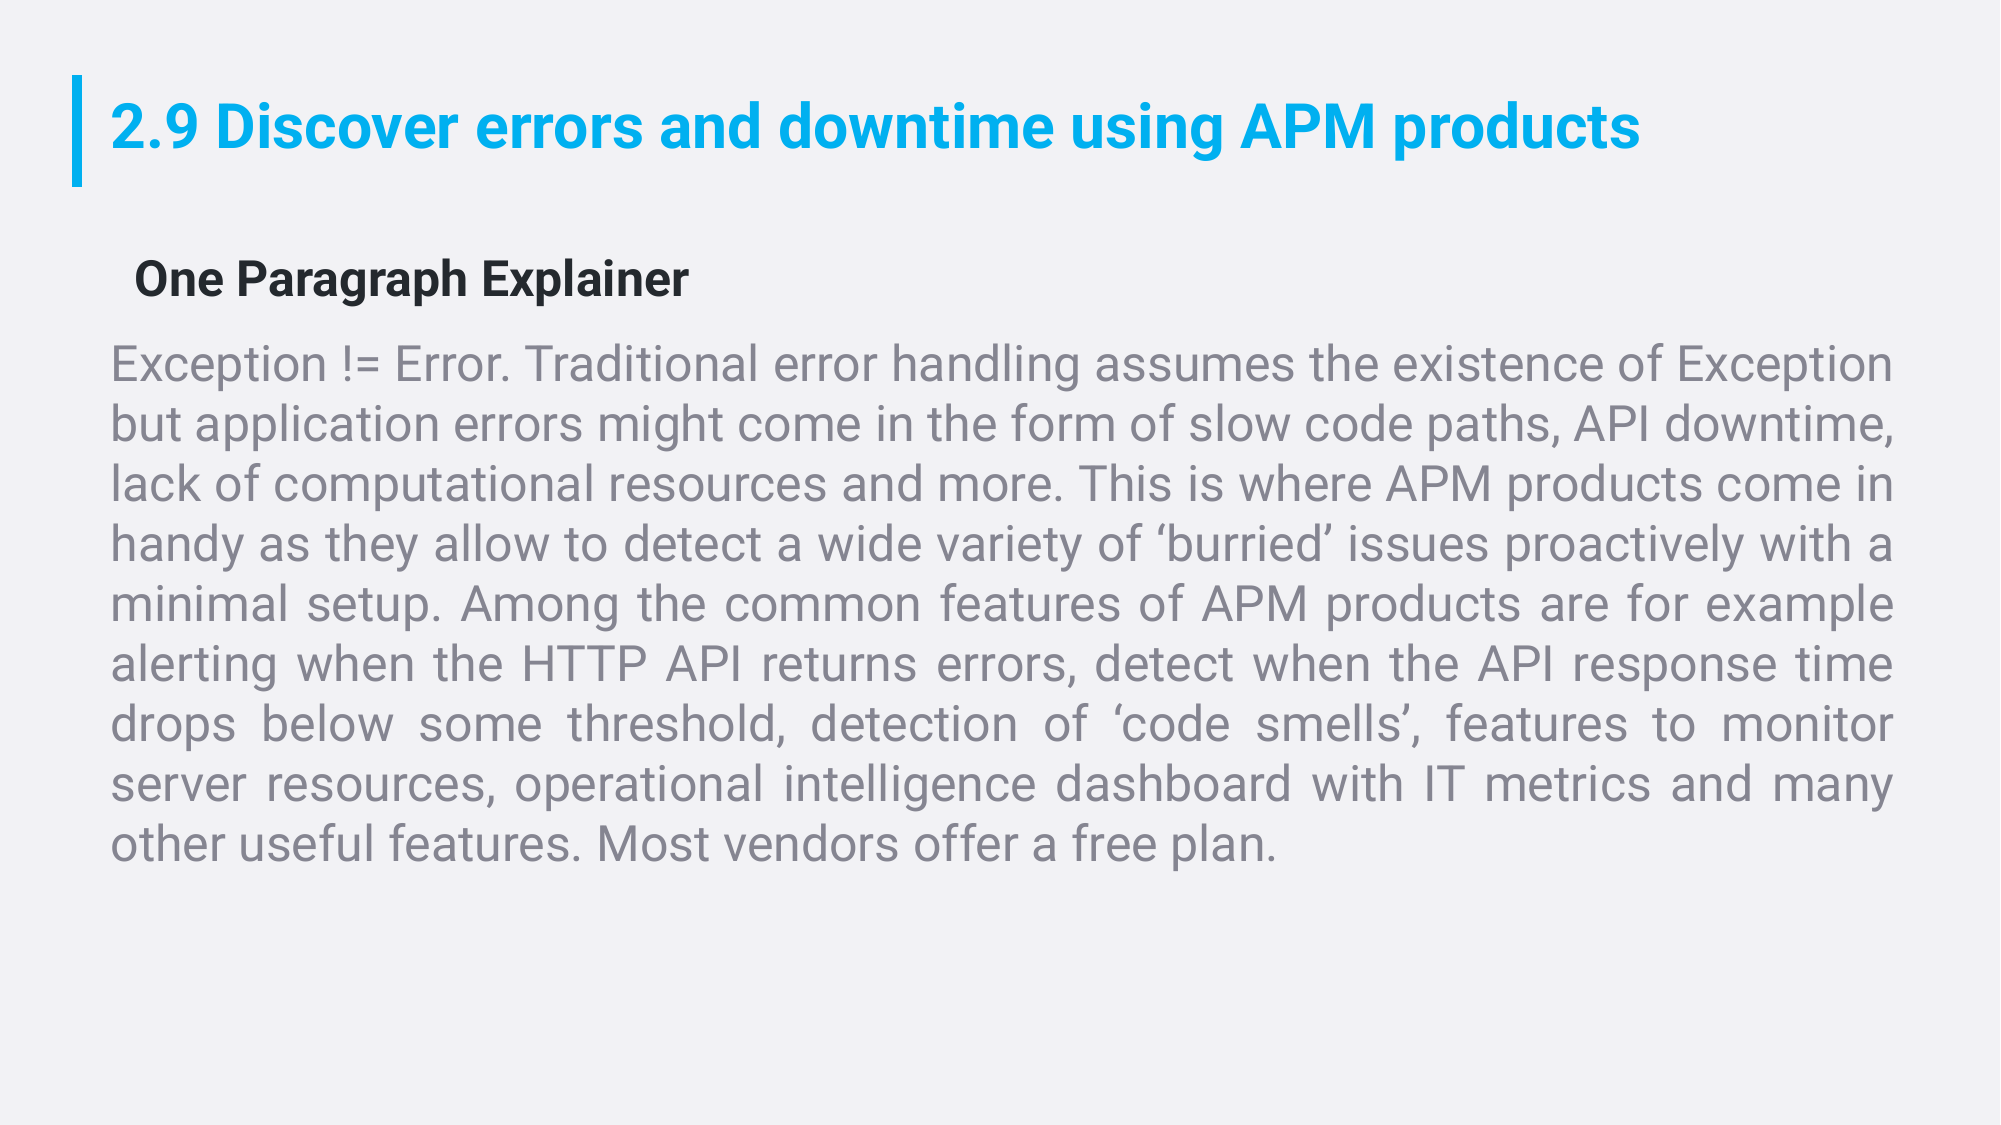

# 2.9 Discover errors and downtime using APM products
One Paragraph Explainer
Exception != Error. Traditional error handling assumes the existence of Exception but application errors might come in the form of slow code paths, API downtime, lack of computational resources and more. This is where APM products come in handy as they allow to detect a wide variety of ‘burried’ issues proactively with a minimal setup. Among the common features of APM products are for example alerting when the HTTP API returns errors, detect when the API response time drops below some threshold, detection of ‘code smells’, features to monitor server resources, operational intelligence dashboard with IT metrics and many other useful features. Most vendors offer a free plan.